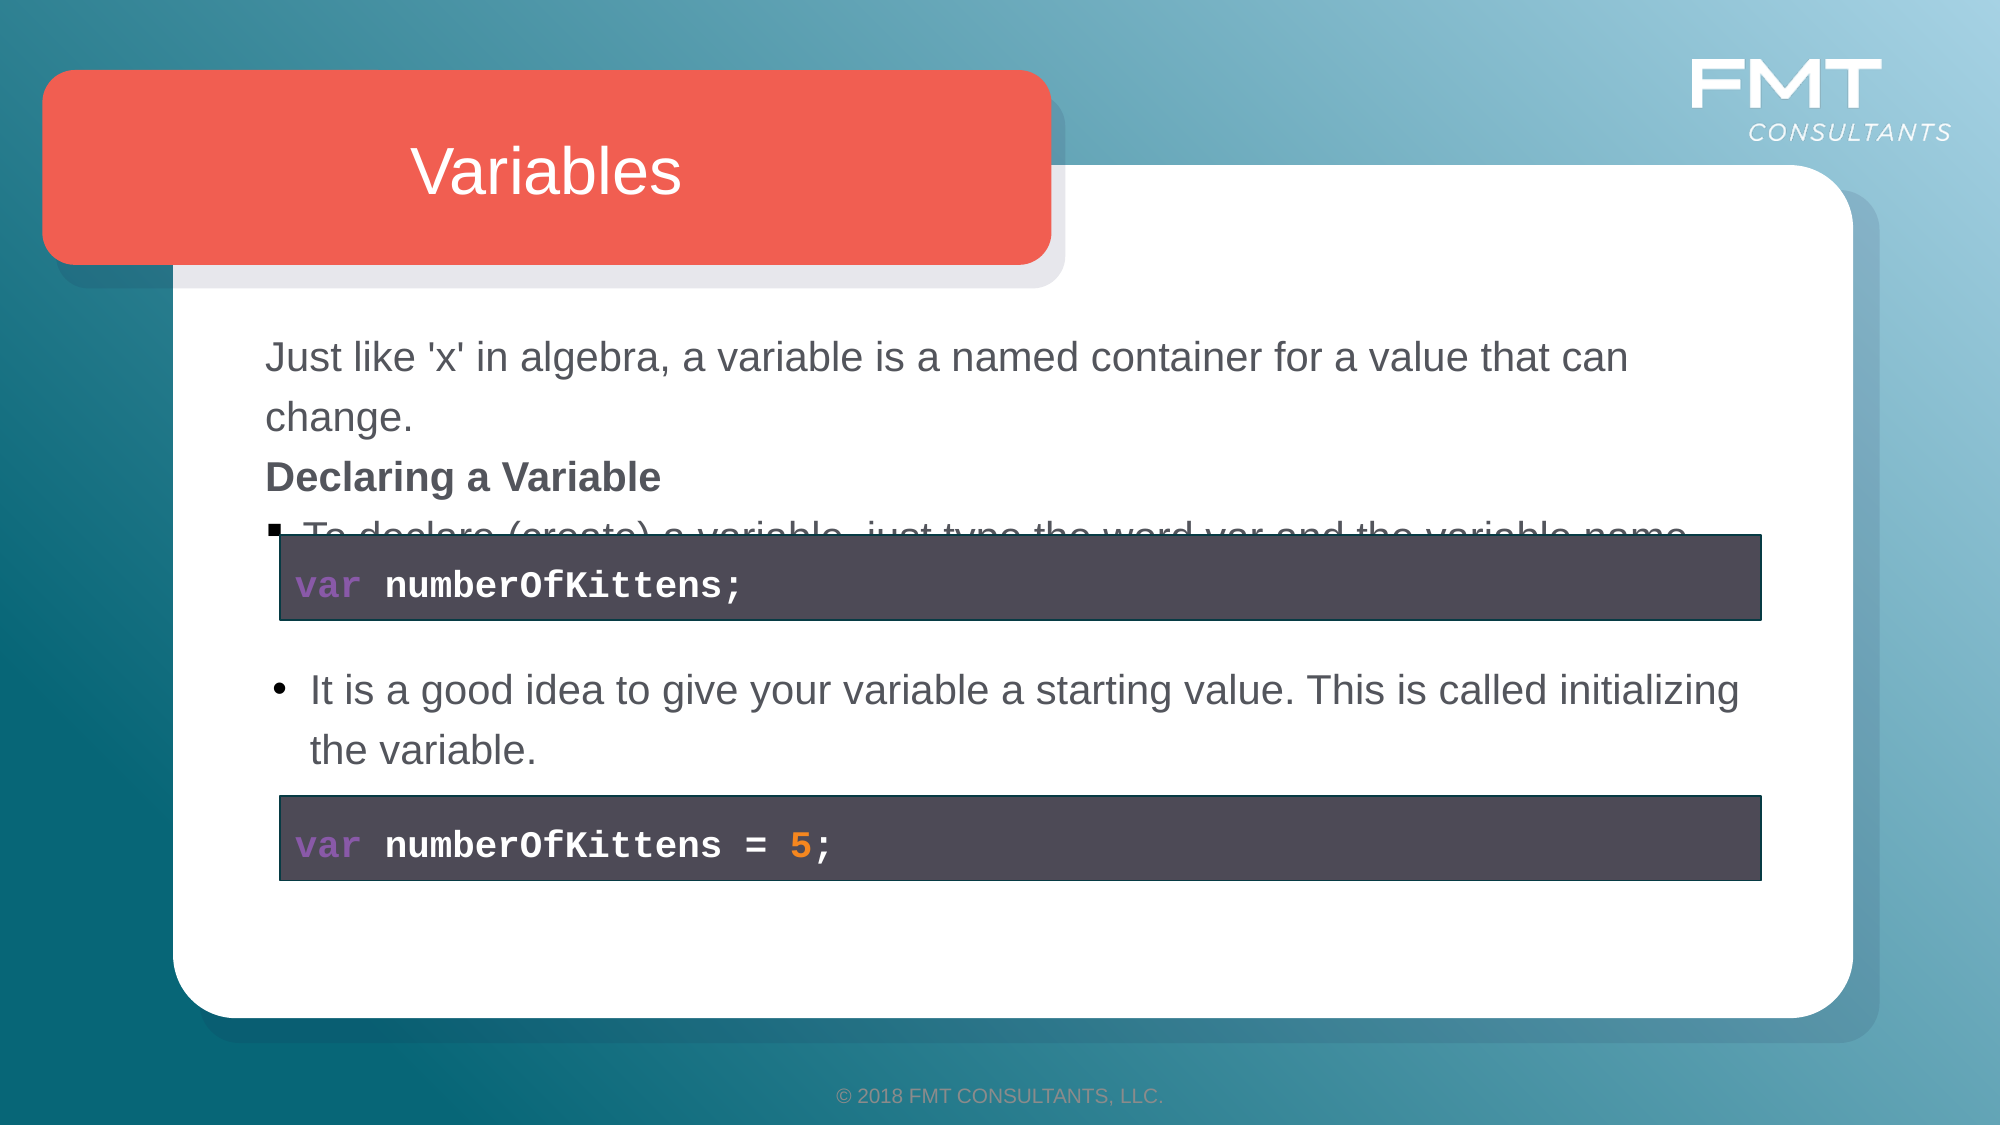

Variables

Just like 'x' in algebra, a variable is a named container for a value that can change.
Declaring a Variable
To declare (create) a variable, just type the word var and the variable name.

var numberOfKittens;
It is a good idea to give your variable a starting value. This is called initializing the variable.
var numberOfKittens = 5;
© 2018 FMT CONSULTANTS, LLC.